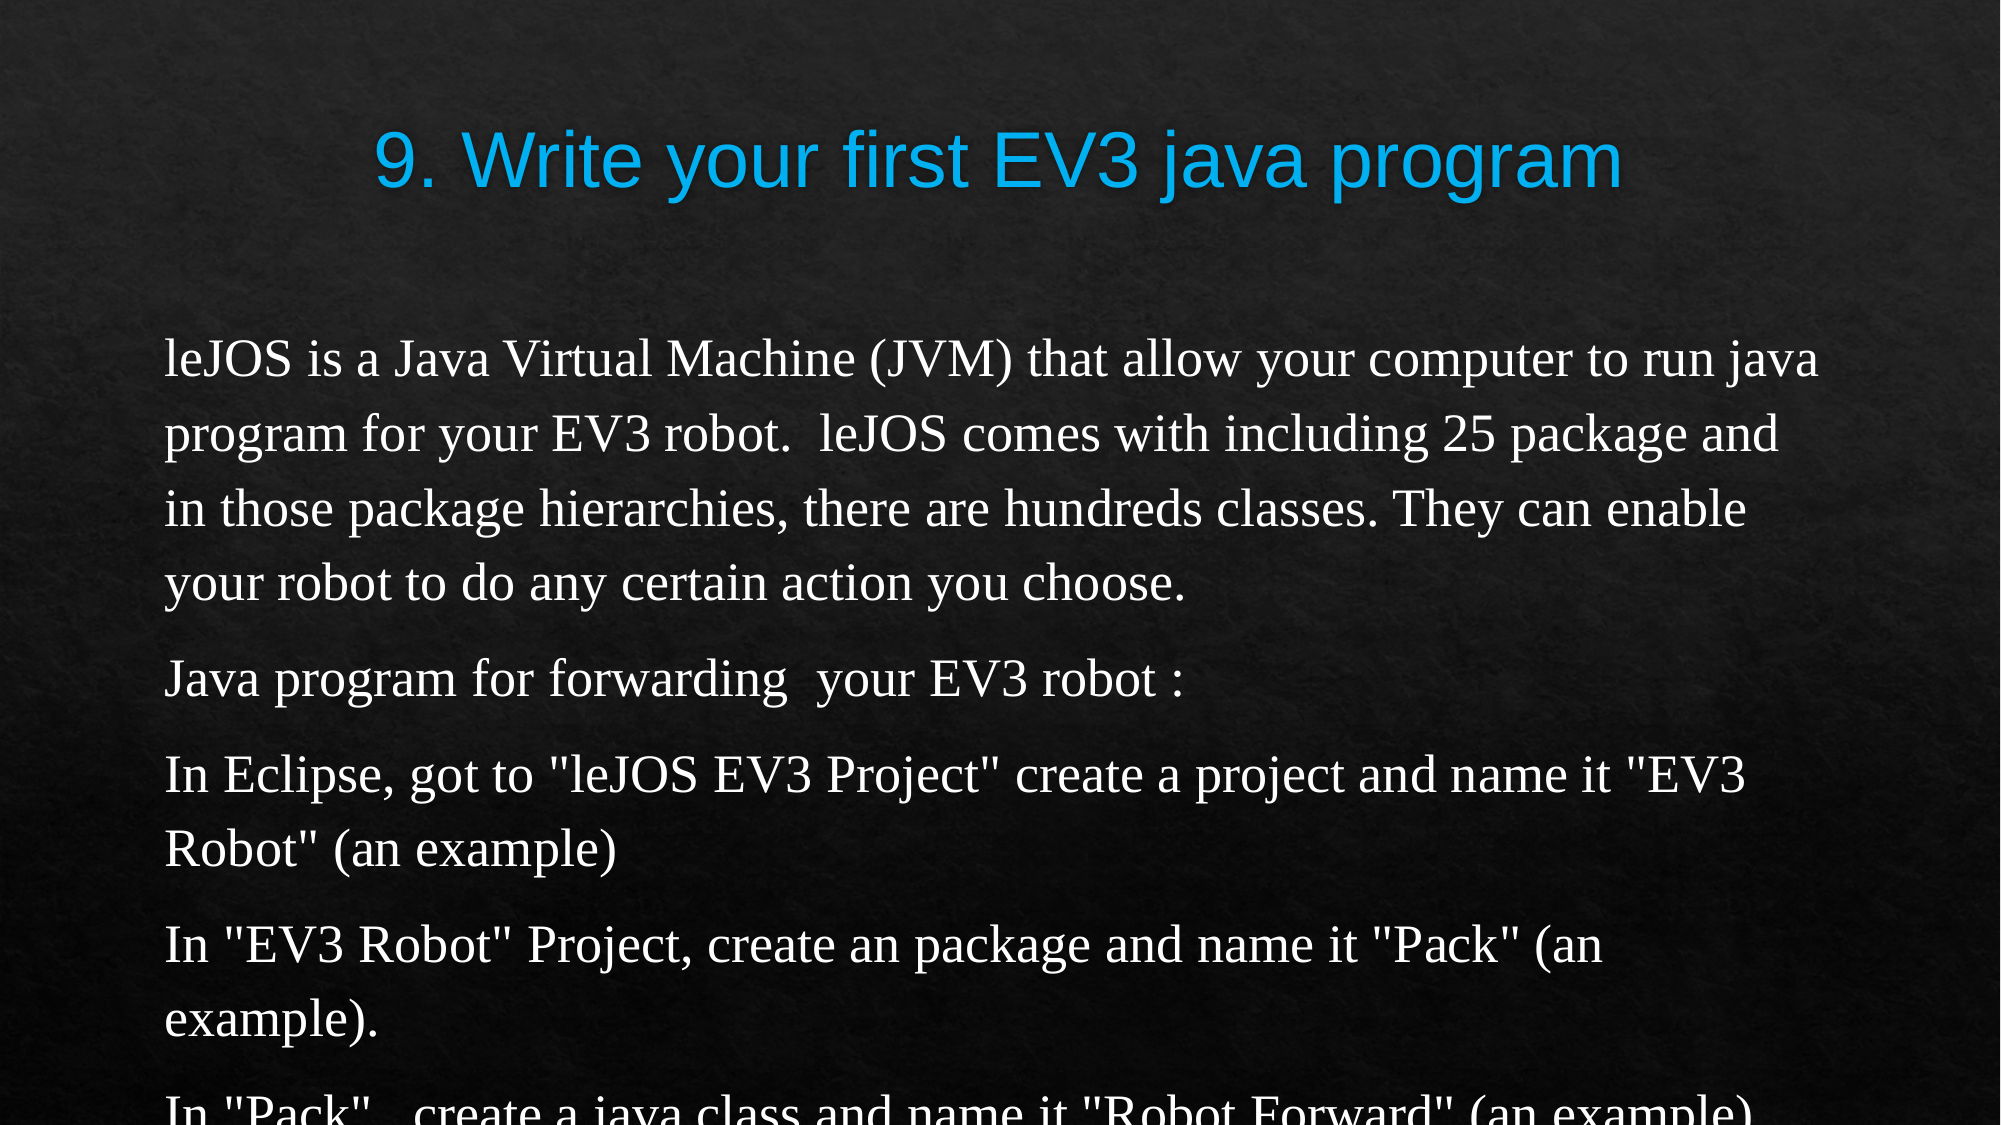

# 9. Write your first EV3 java program
leJOS is a Java Virtual Machine (JVM) that allow your computer to run java program for your EV3 robot.  leJOS comes with including 25 package and in those package hierarchies, there are hundreds classes. They can enable your robot to do any certain action you choose.
Java program for forwarding  your EV3 robot :
In Eclipse, got to "leJOS EV3 Project" create a project and name it "EV3 Robot" (an example)
In "EV3 Robot" Project, create an package and name it "Pack" (an example).
In "Pack" , create a java class and name it "Robot Forward" (an example)